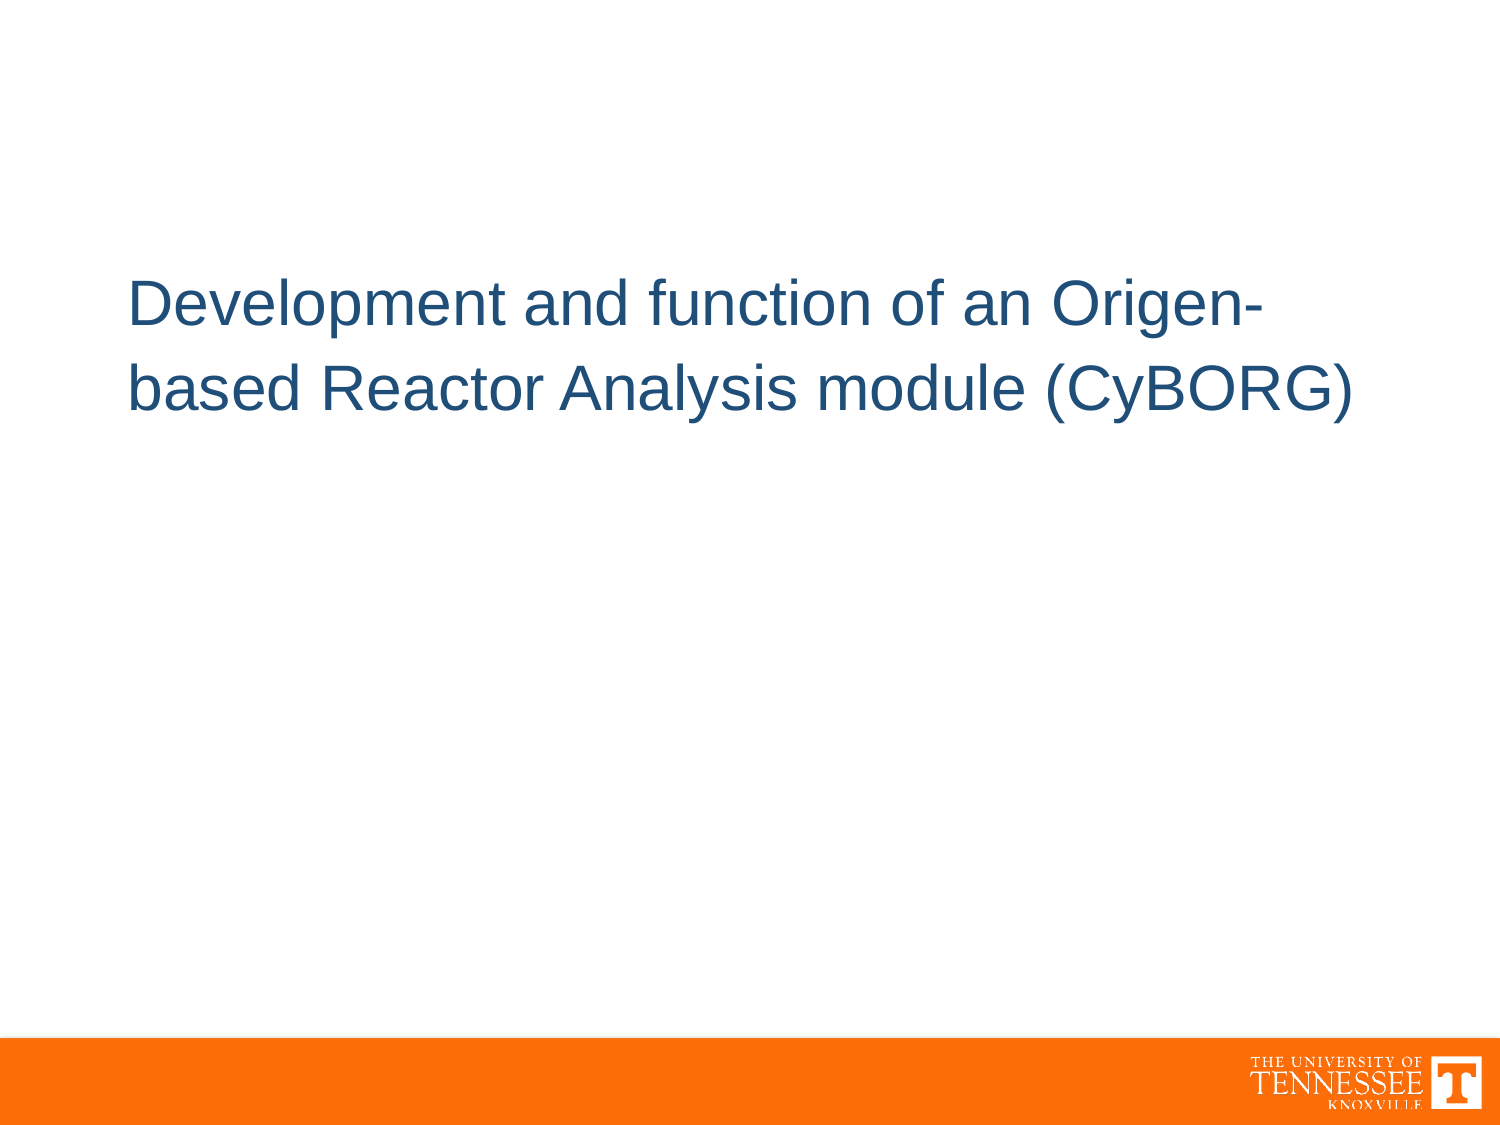

# Development and function of an Origen-based Reactor Analysis module (CyBORG)